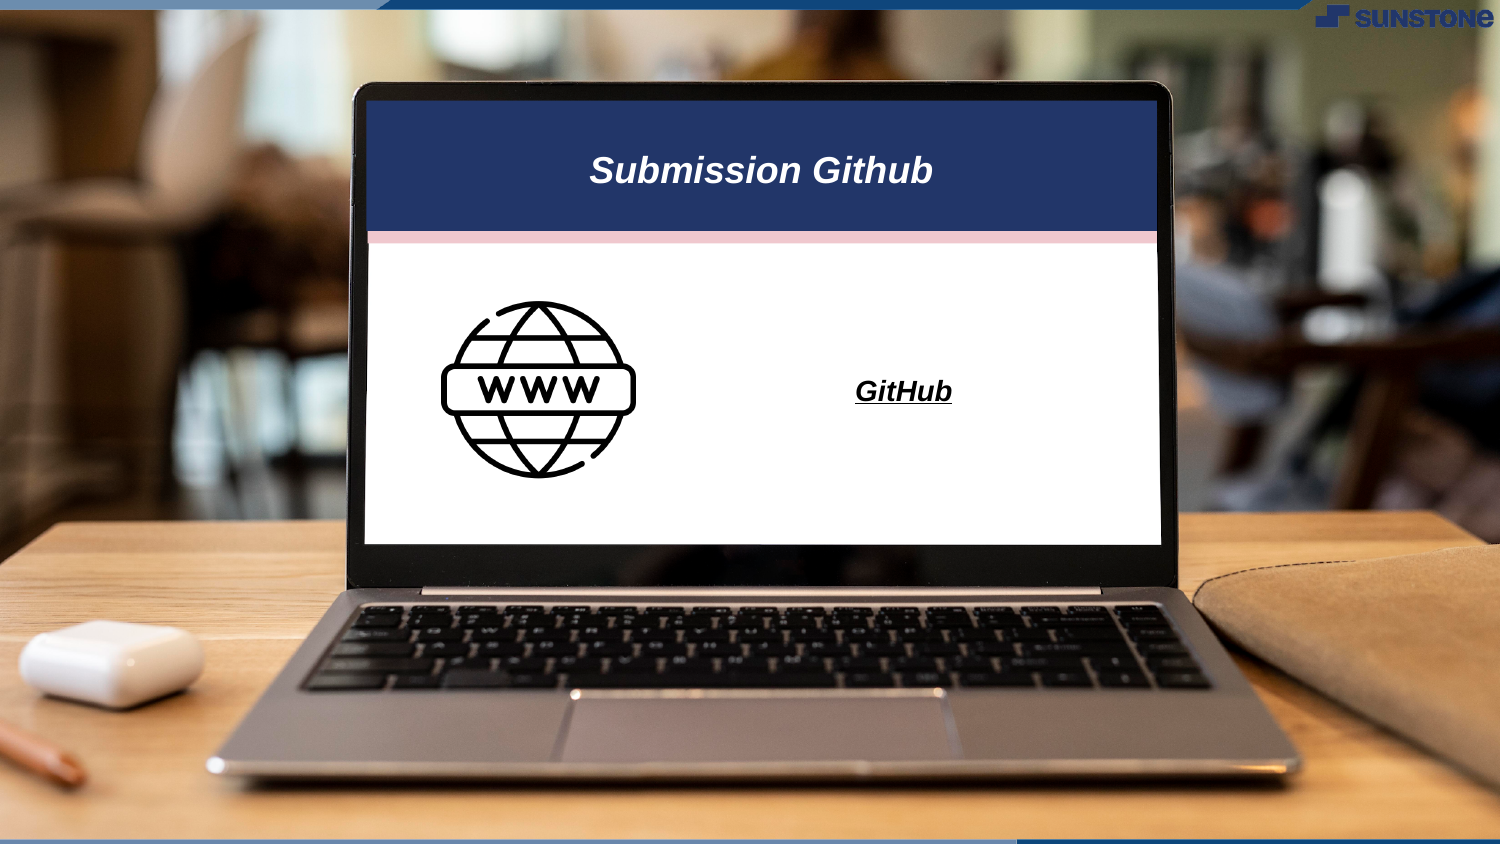

Submission Github
Insert Your GitHub Link Here